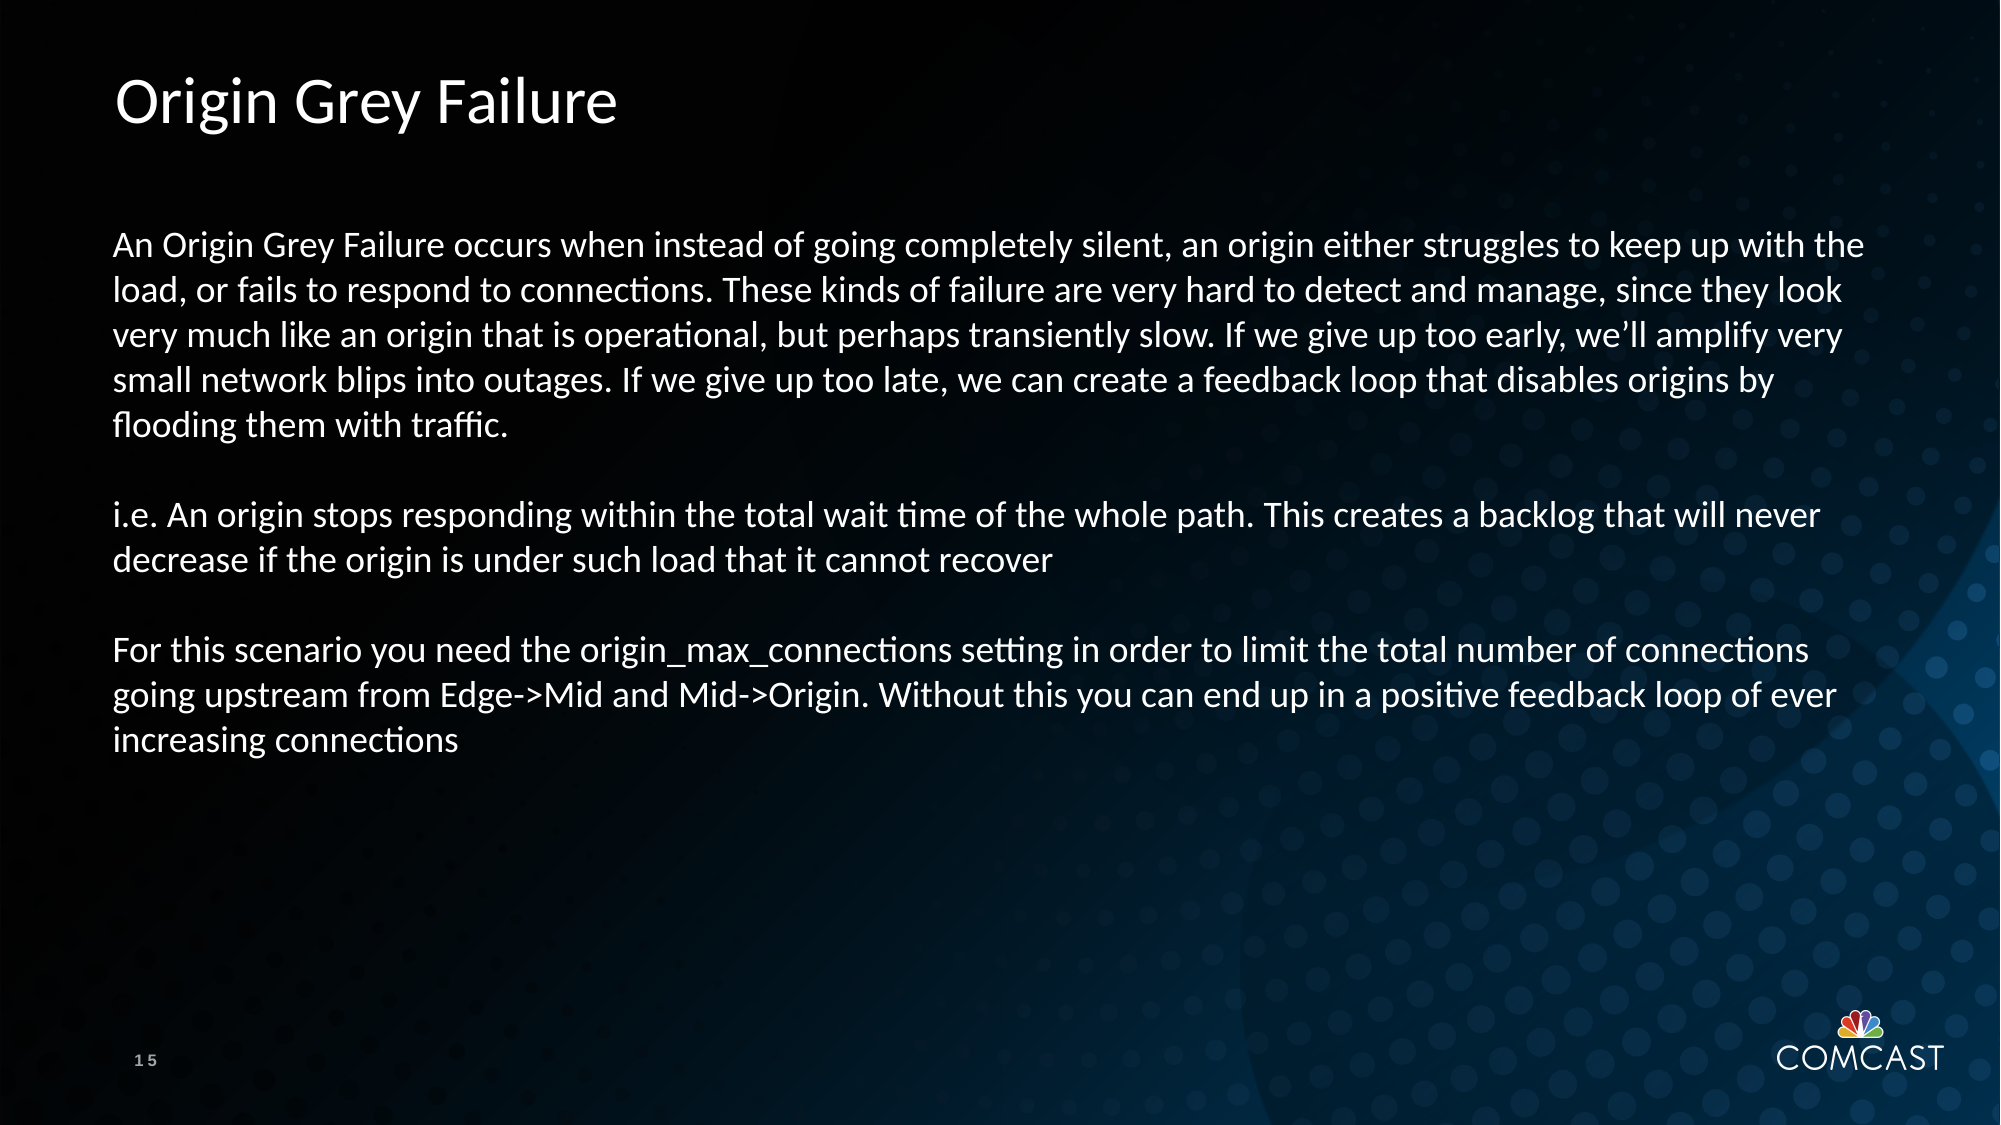

Origin Grey Failure
An Origin Grey Failure occurs when instead of going completely silent, an origin either struggles to keep up with the load, or fails to respond to connections. These kinds of failure are very hard to detect and manage, since they look very much like an origin that is operational, but perhaps transiently slow. If we give up too early, we’ll amplify very small network blips into outages. If we give up too late, we can create a feedback loop that disables origins by flooding them with traffic.

i.e. An origin stops responding within the total wait time of the whole path. This creates a backlog that will never decrease if the origin is under such load that it cannot recover

For this scenario you need the origin_max_connections setting in order to limit the total number of connections going upstream from Edge->Mid and Mid->Origin. Without this you can end up in a positive feedback loop of ever increasing connections